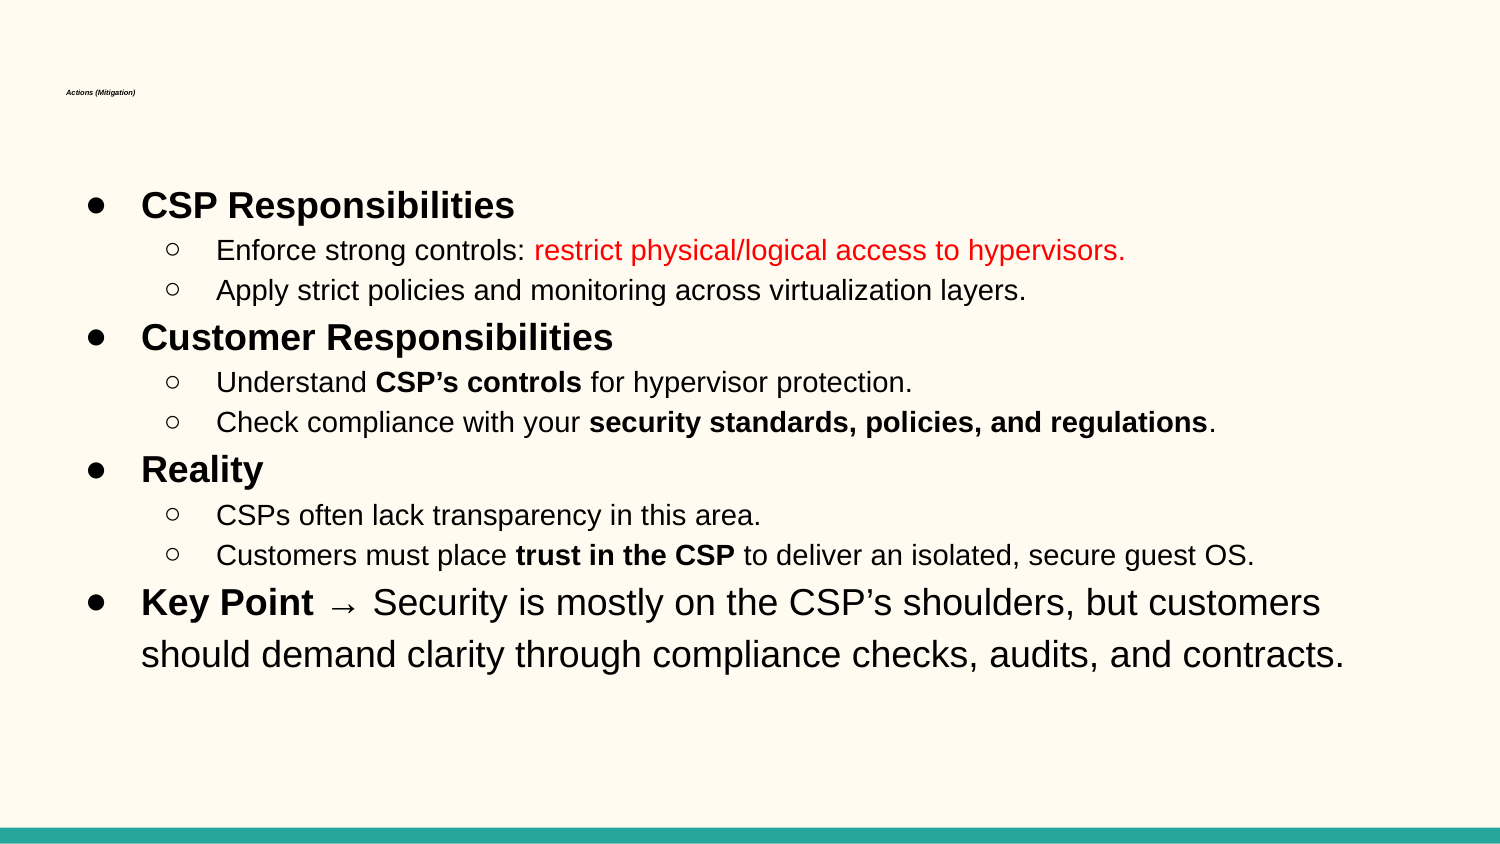

# Actions (Mitigation)
CSP Responsibilities
Enforce strong controls: restrict physical/logical access to hypervisors.
Apply strict policies and monitoring across virtualization layers.
Customer Responsibilities
Understand CSP’s controls for hypervisor protection.
Check compliance with your security standards, policies, and regulations.
Reality
CSPs often lack transparency in this area.
Customers must place trust in the CSP to deliver an isolated, secure guest OS.
Key Point → Security is mostly on the CSP’s shoulders, but customers should demand clarity through compliance checks, audits, and contracts.